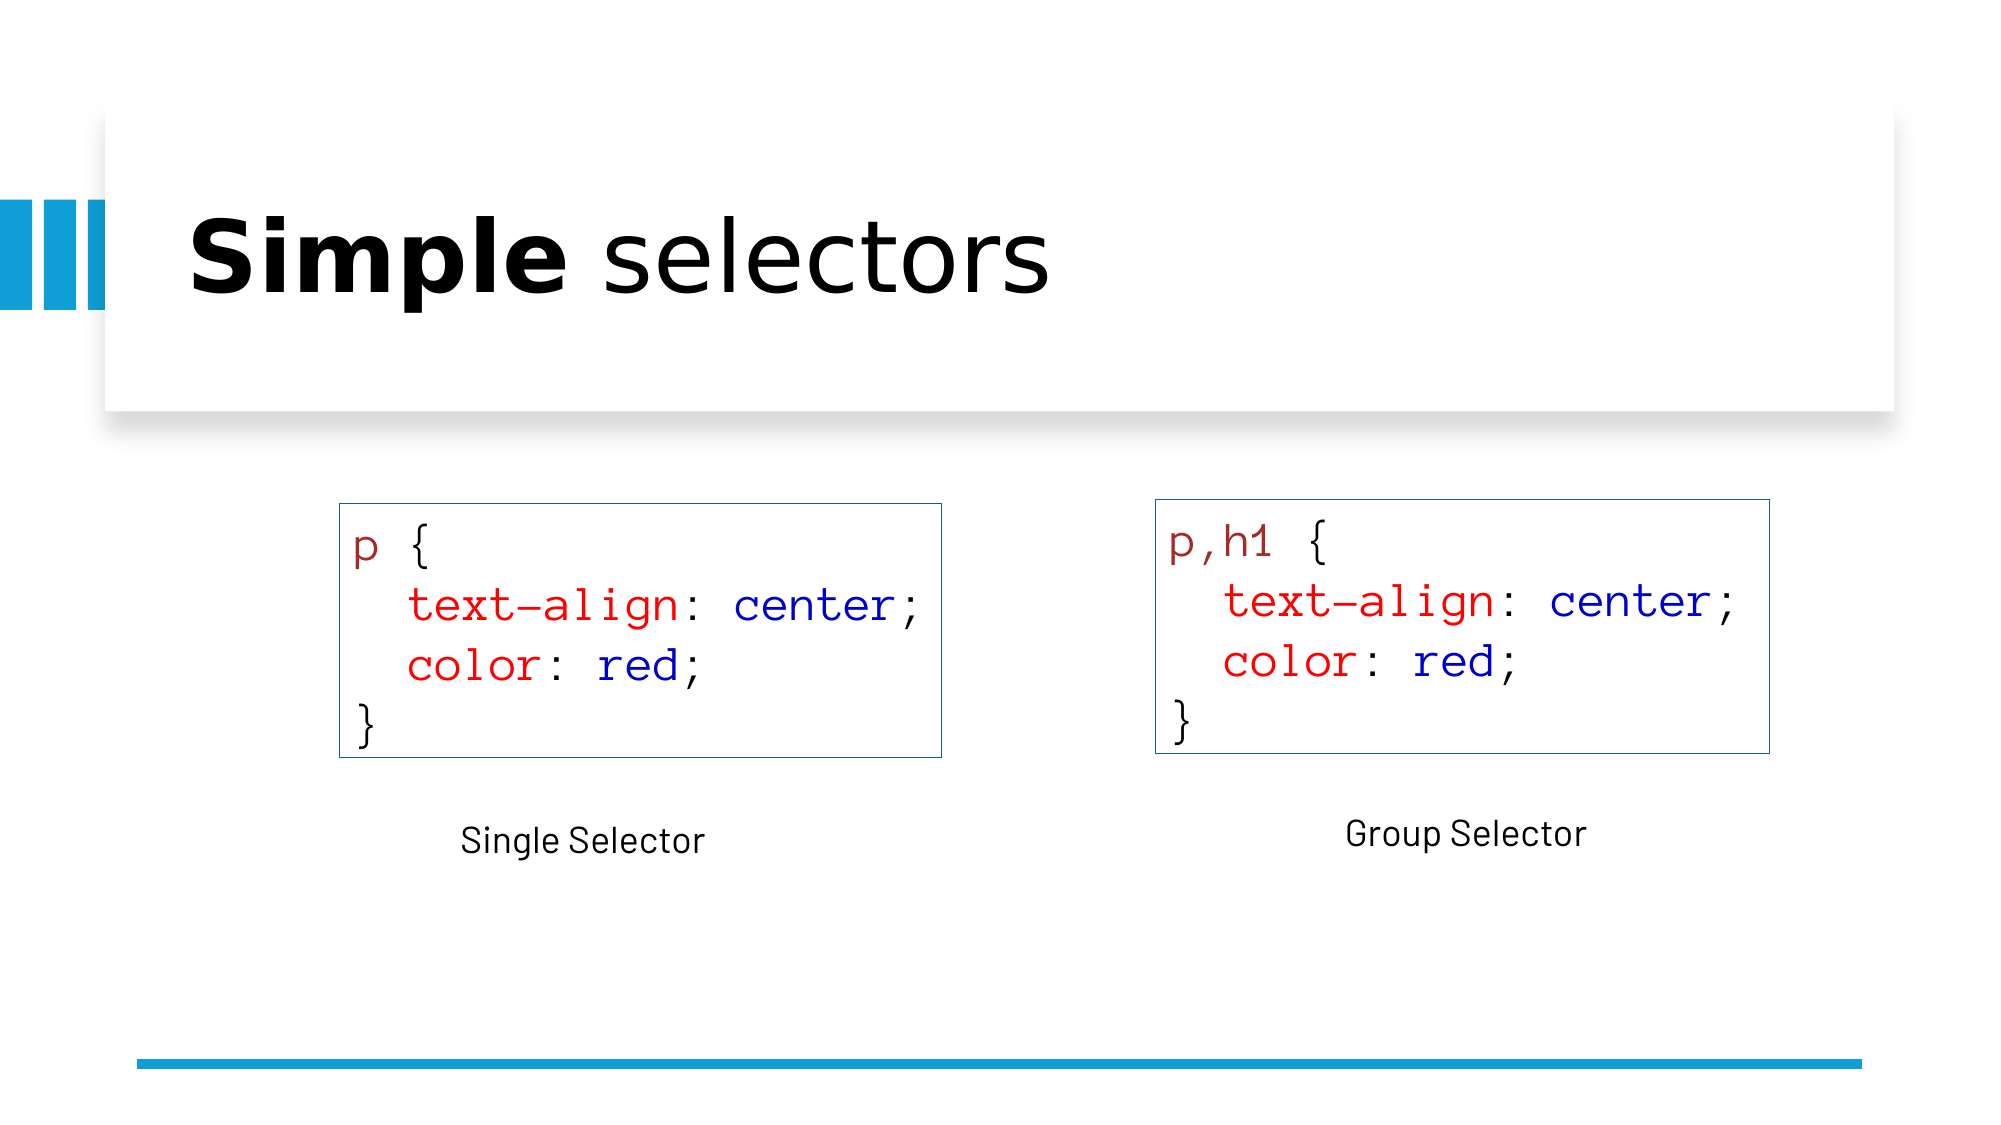

Simple selectors

p,h1 {
  text-align: center;
  color: red;
}
p {
  text-align: center;
  color: red;
}

Group Selector
Single Selector